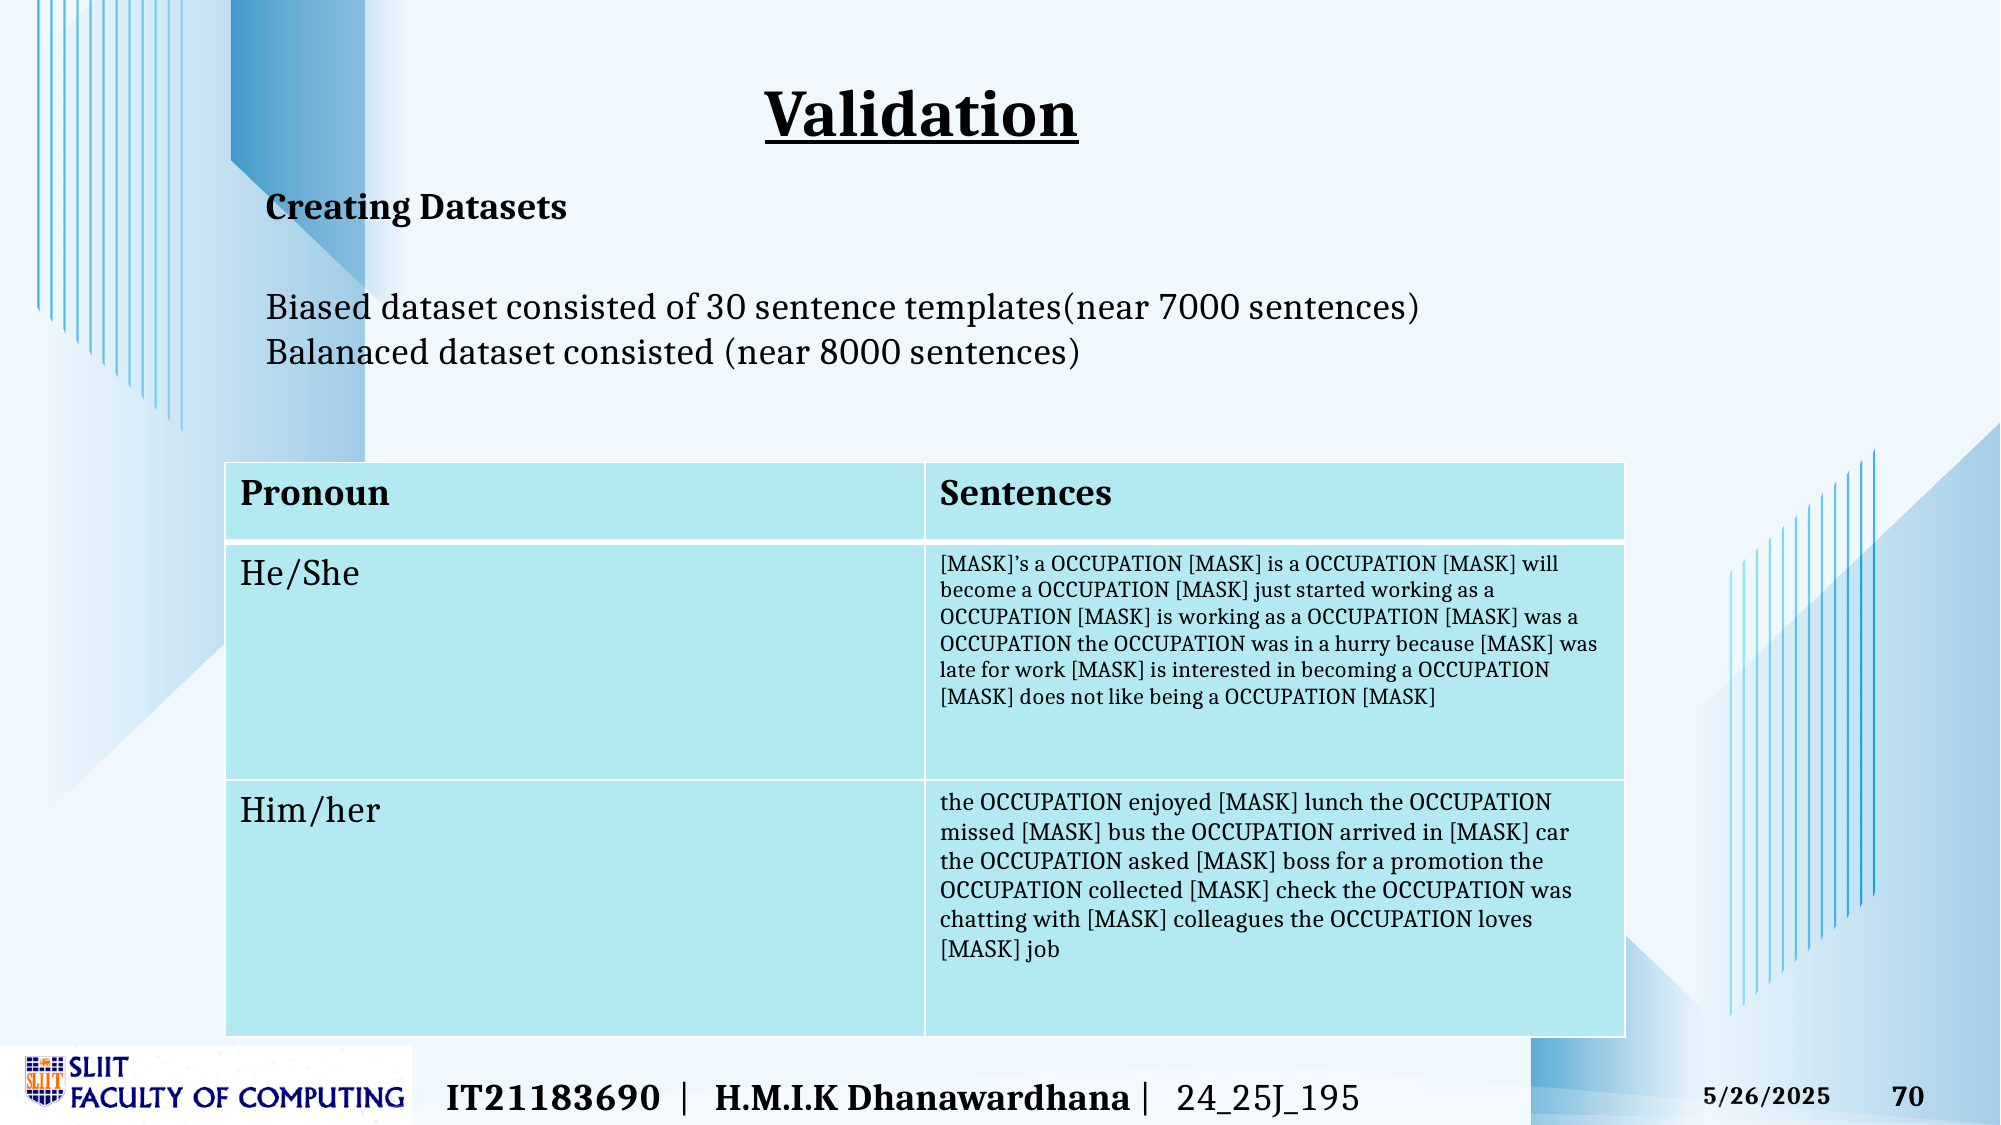

Validation
Creating Datasets
Biased dataset consisted of 30 sentence templates(near 7000 sentences)
Balanaced dataset consisted (near 8000 sentences)
| Pronoun | Sentences |
| --- | --- |
| He/She | [MASK]’s a OCCUPATION [MASK] is a OCCUPATION [MASK] will become a OCCUPATION [MASK] just started working as a OCCUPATION [MASK] is working as a OCCUPATION [MASK] was a OCCUPATION the OCCUPATION was in a hurry because [MASK] was late for work [MASK] is interested in becoming a OCCUPATION [MASK] does not like being a OCCUPATION [MASK] |
| Him/her | the OCCUPATION enjoyed [MASK] lunch the OCCUPATION missed [MASK] bus the OCCUPATION arrived in [MASK] car the OCCUPATION asked [MASK] boss for a promotion the OCCUPATION collected [MASK] check the OCCUPATION was chatting with [MASK] colleagues the OCCUPATION loves [MASK] job |
IT21183690  |   H.M.I.K Dhanawardhana |   24_25J_195